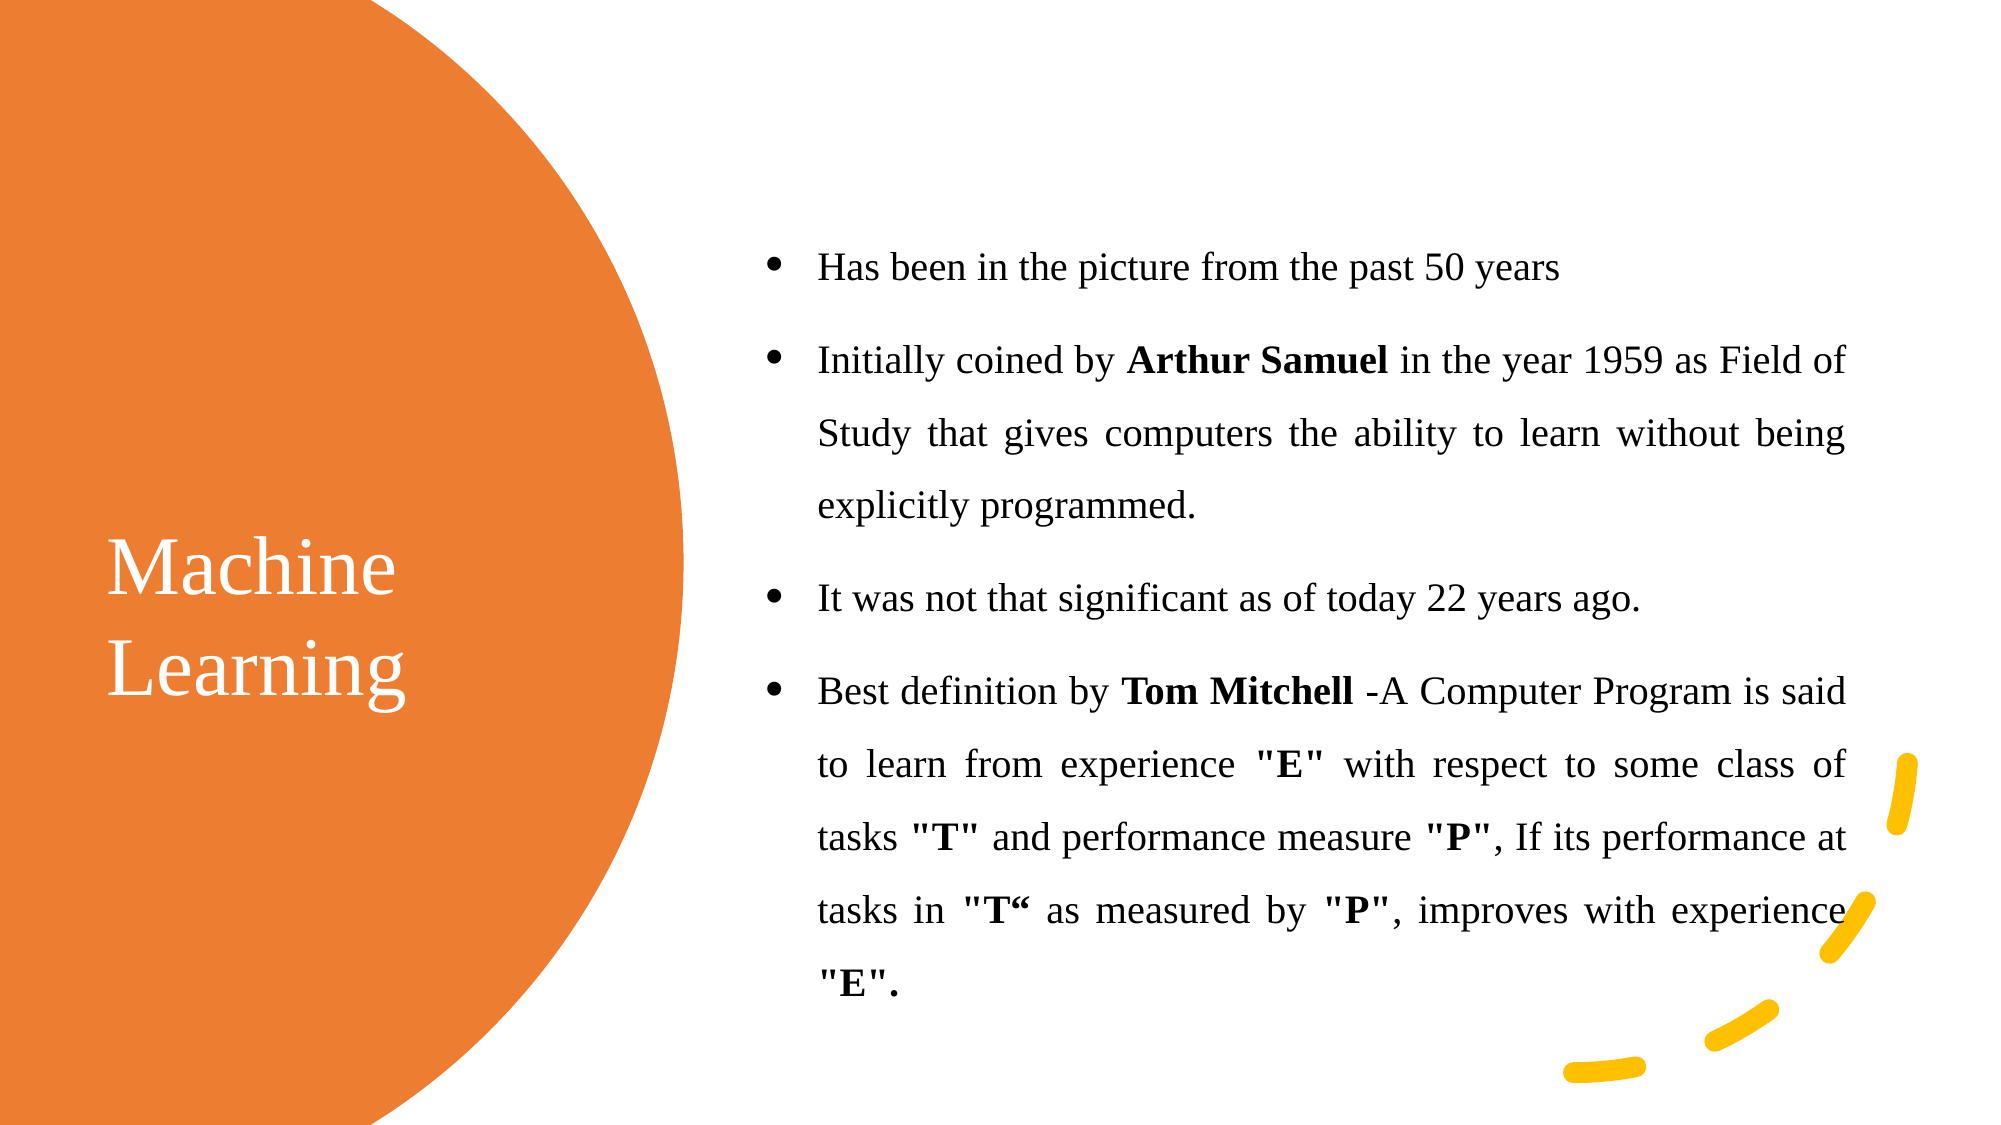

Has been in the picture from the past 50 years
Initially coined by Arthur Samuel in the year 1959 as Field of Study that gives computers the ability to learn without being explicitly programmed.
It was not that significant as of today 22 years ago.
Best definition by Tom Mitchell -A Computer Program is said to learn from experience "E" with respect to some class of tasks "T" and performance measure "P", If its performance at tasks in "T“ as measured by "P", improves with experience "E".
#

Machine Learning